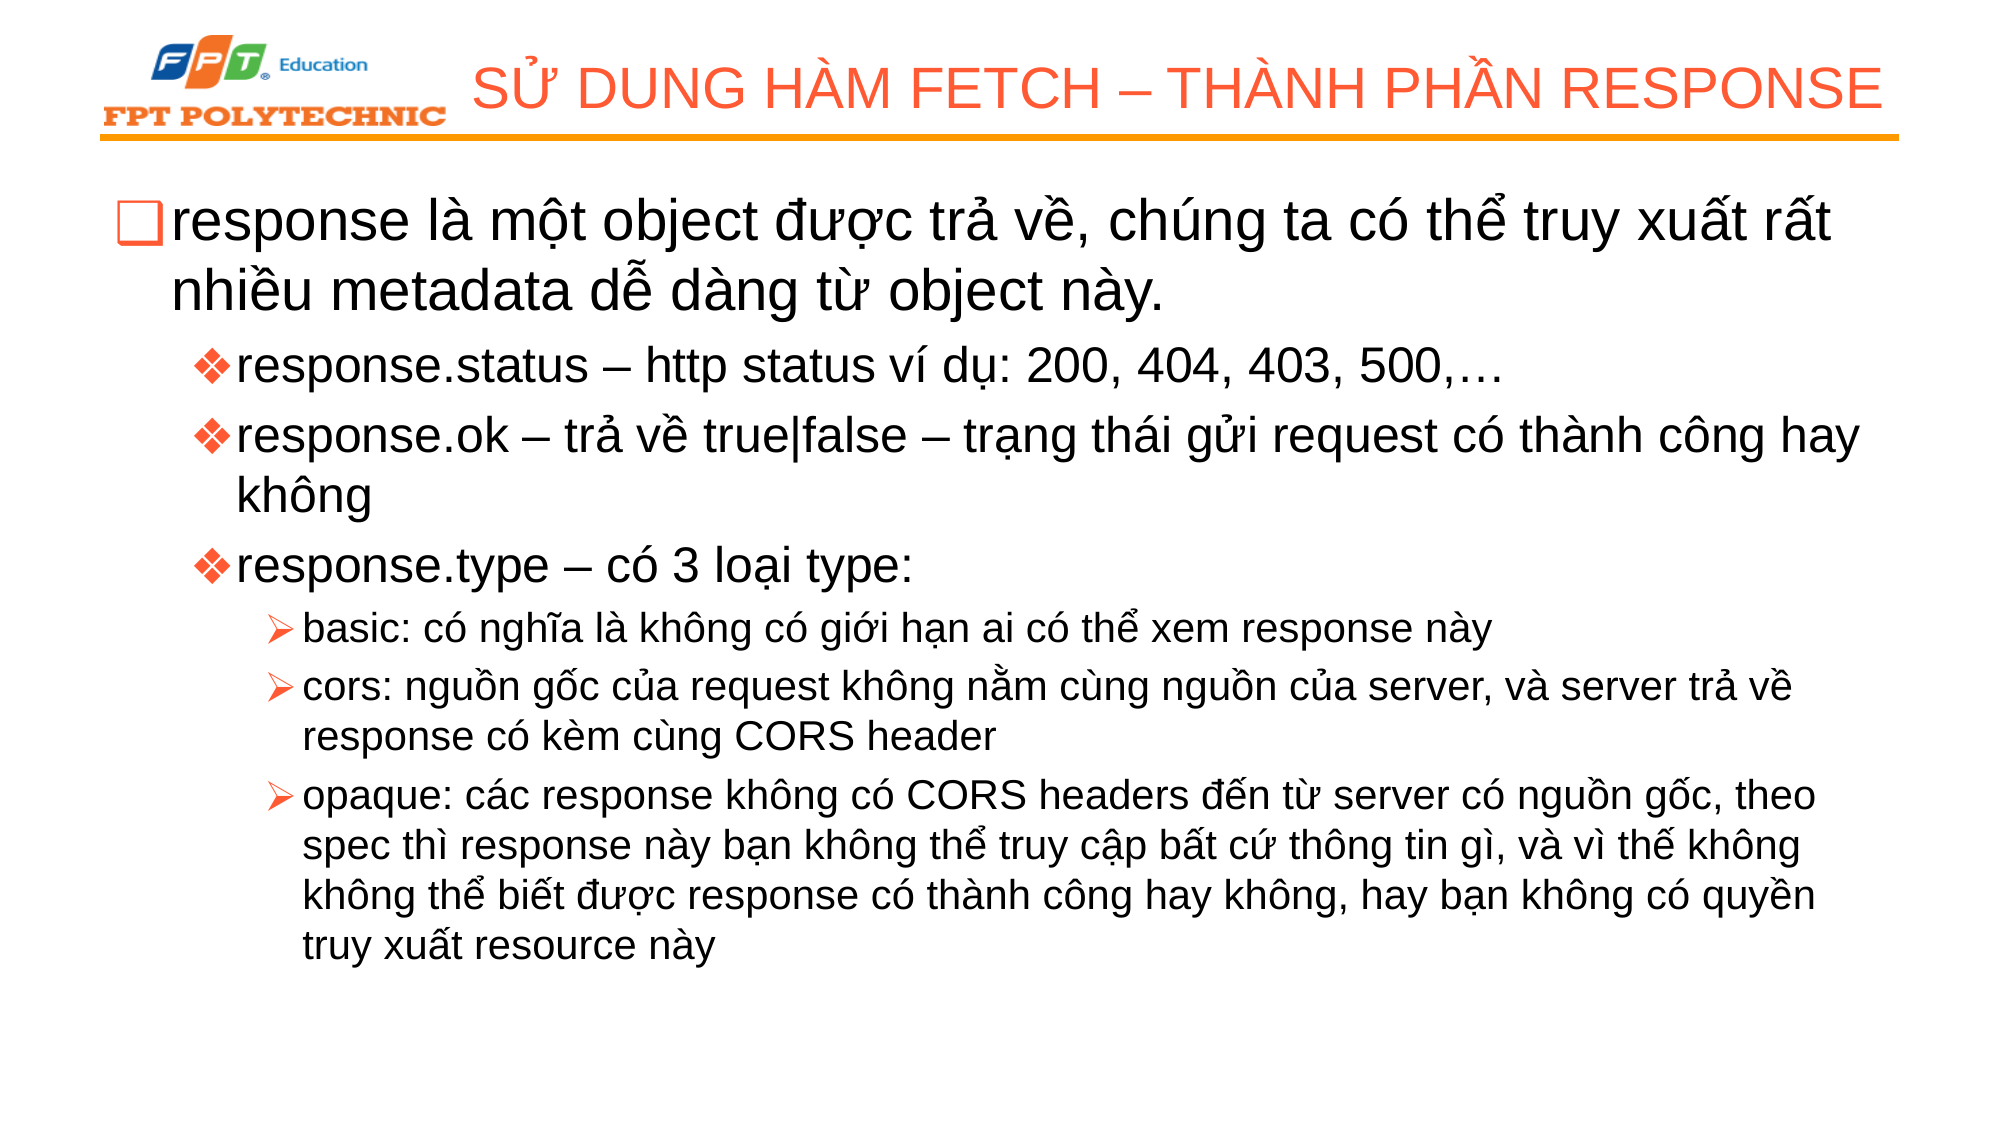

# Sử dung Hàm Fetch – Thành phần response
response là một object được trả về, chúng ta có thể truy xuất rất nhiều metadata dễ dàng từ object này.
response.status – http status ví dụ: 200, 404, 403, 500,…
response.ok – trả về true|false – trạng thái gửi request có thành công hay không
response.type – có 3 loại type:
basic: có nghĩa là không có giới hạn ai có thể xem response này
cors: nguồn gốc của request không nằm cùng nguồn của server, và server trả về response có kèm cùng CORS header
opaque: các response không có CORS headers đến từ server có nguồn gốc, theo spec thì response này bạn không thể truy cập bất cứ thông tin gì, và vì thế không không thể biết được response có thành công hay không, hay bạn không có quyền truy xuất resource này